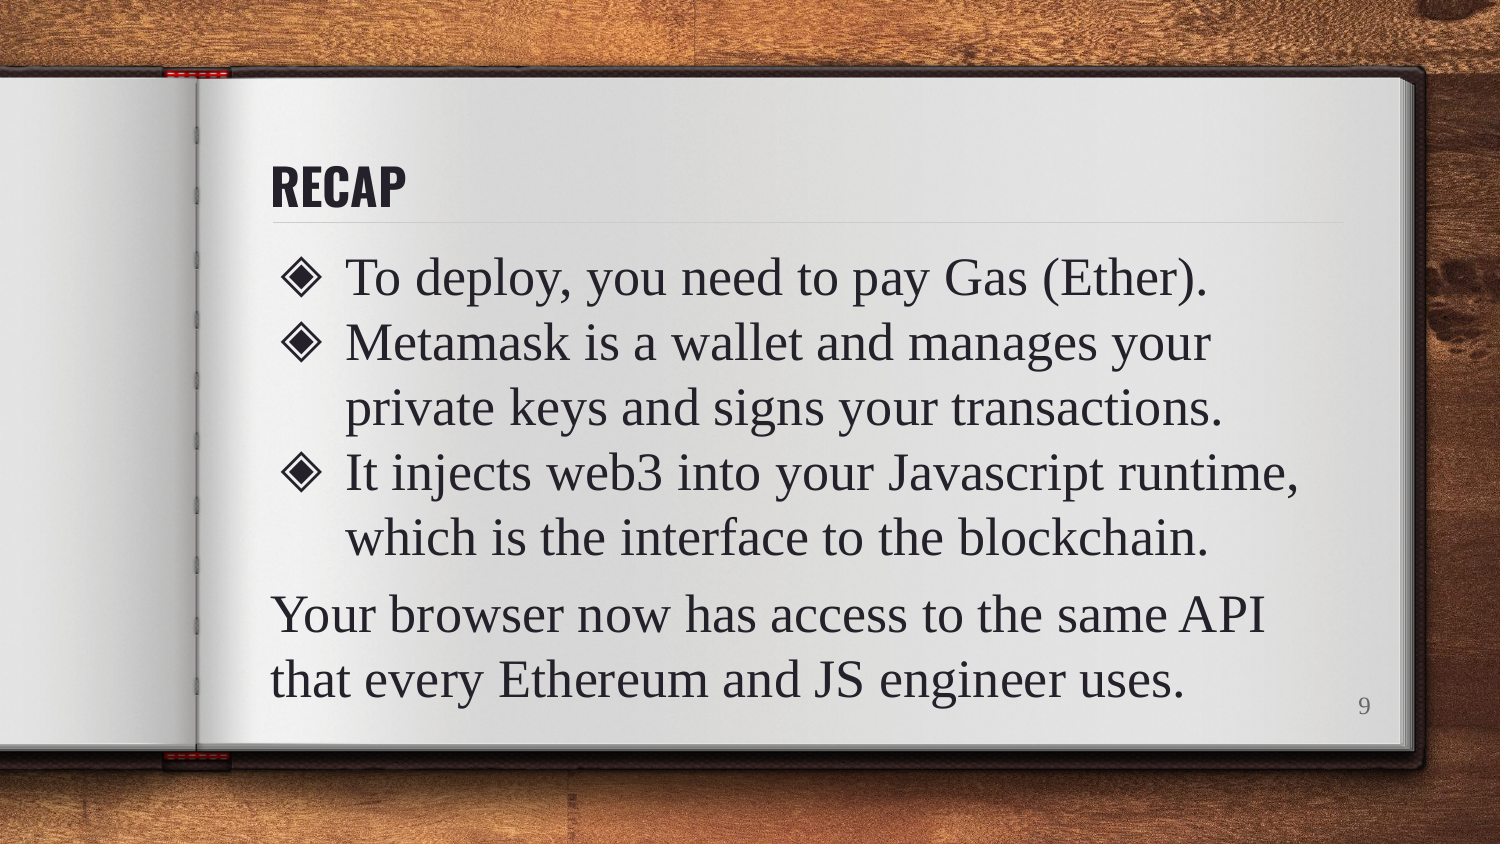

# RECAP
To deploy, you need to pay Gas (Ether).
Metamask is a wallet and manages your private keys and signs your transactions.
It injects web3 into your Javascript runtime, which is the interface to the blockchain.
Your browser now has access to the same API that every Ethereum and JS engineer uses.
9